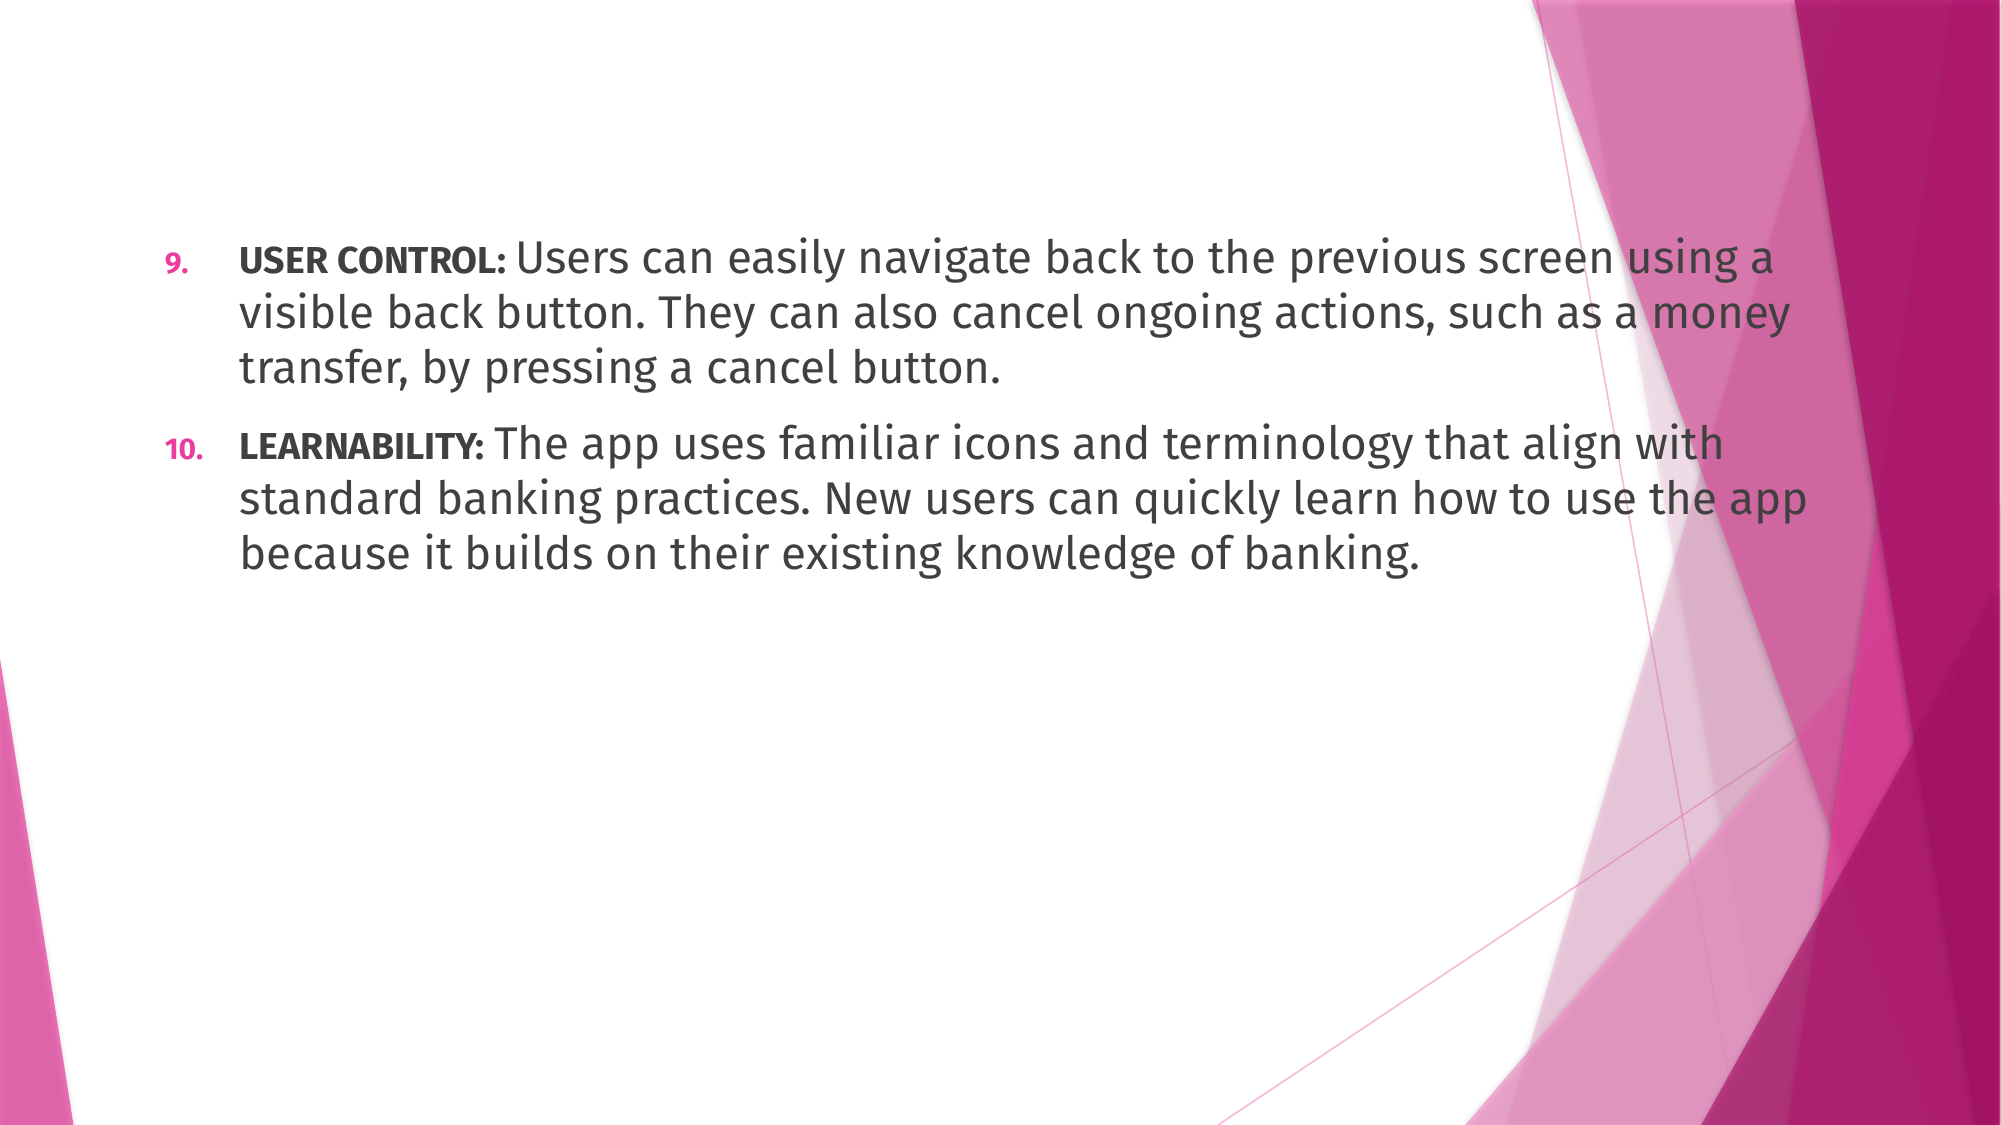

USER CONTROL: Users can easily navigate back to the previous screen using a visible back button. They can also cancel ongoing actions, such as a money transfer, by pressing a cancel button.
LEARNABILITY: The app uses familiar icons and terminology that align with standard banking practices. New users can quickly learn how to use the app because it builds on their existing knowledge of banking.